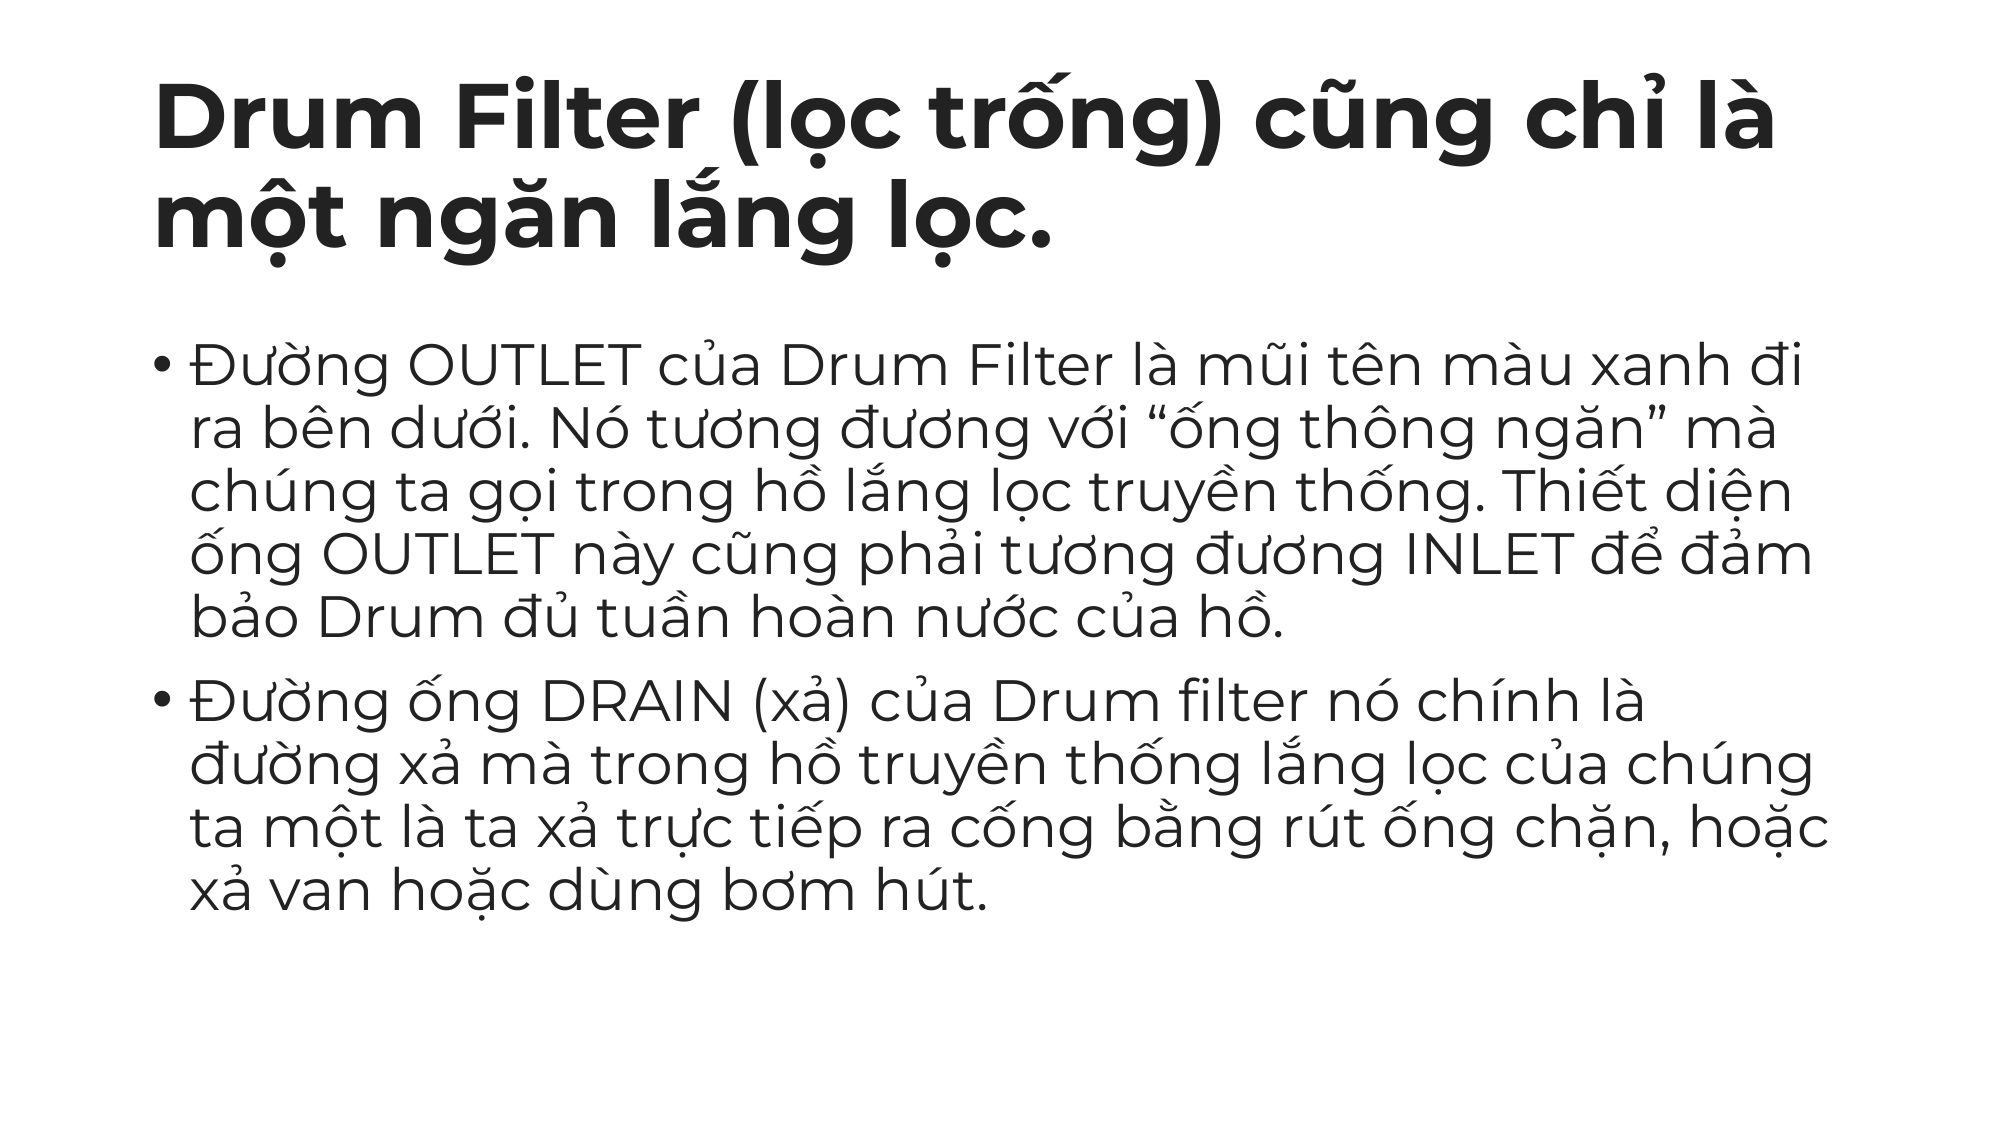

# Drum Filter (lọc trống) cũng chỉ là một ngăn lắng lọc.
Đường OUTLET của Drum Filter là mũi tên màu xanh đi ra bên dưới. Nó tương đương với “ống thông ngăn” mà chúng ta gọi trong hồ lắng lọc truyền thống. Thiết diện ống OUTLET này cũng phải tương đương INLET để đảm bảo Drum đủ tuần hoàn nước của hồ.
Đường ống DRAIN (xả) của Drum filter nó chính là đường xả mà trong hồ truyền thống lắng lọc của chúng ta một là ta xả trực tiếp ra cống bằng rút ống chặn, hoặc xả van hoặc dùng bơm hút.